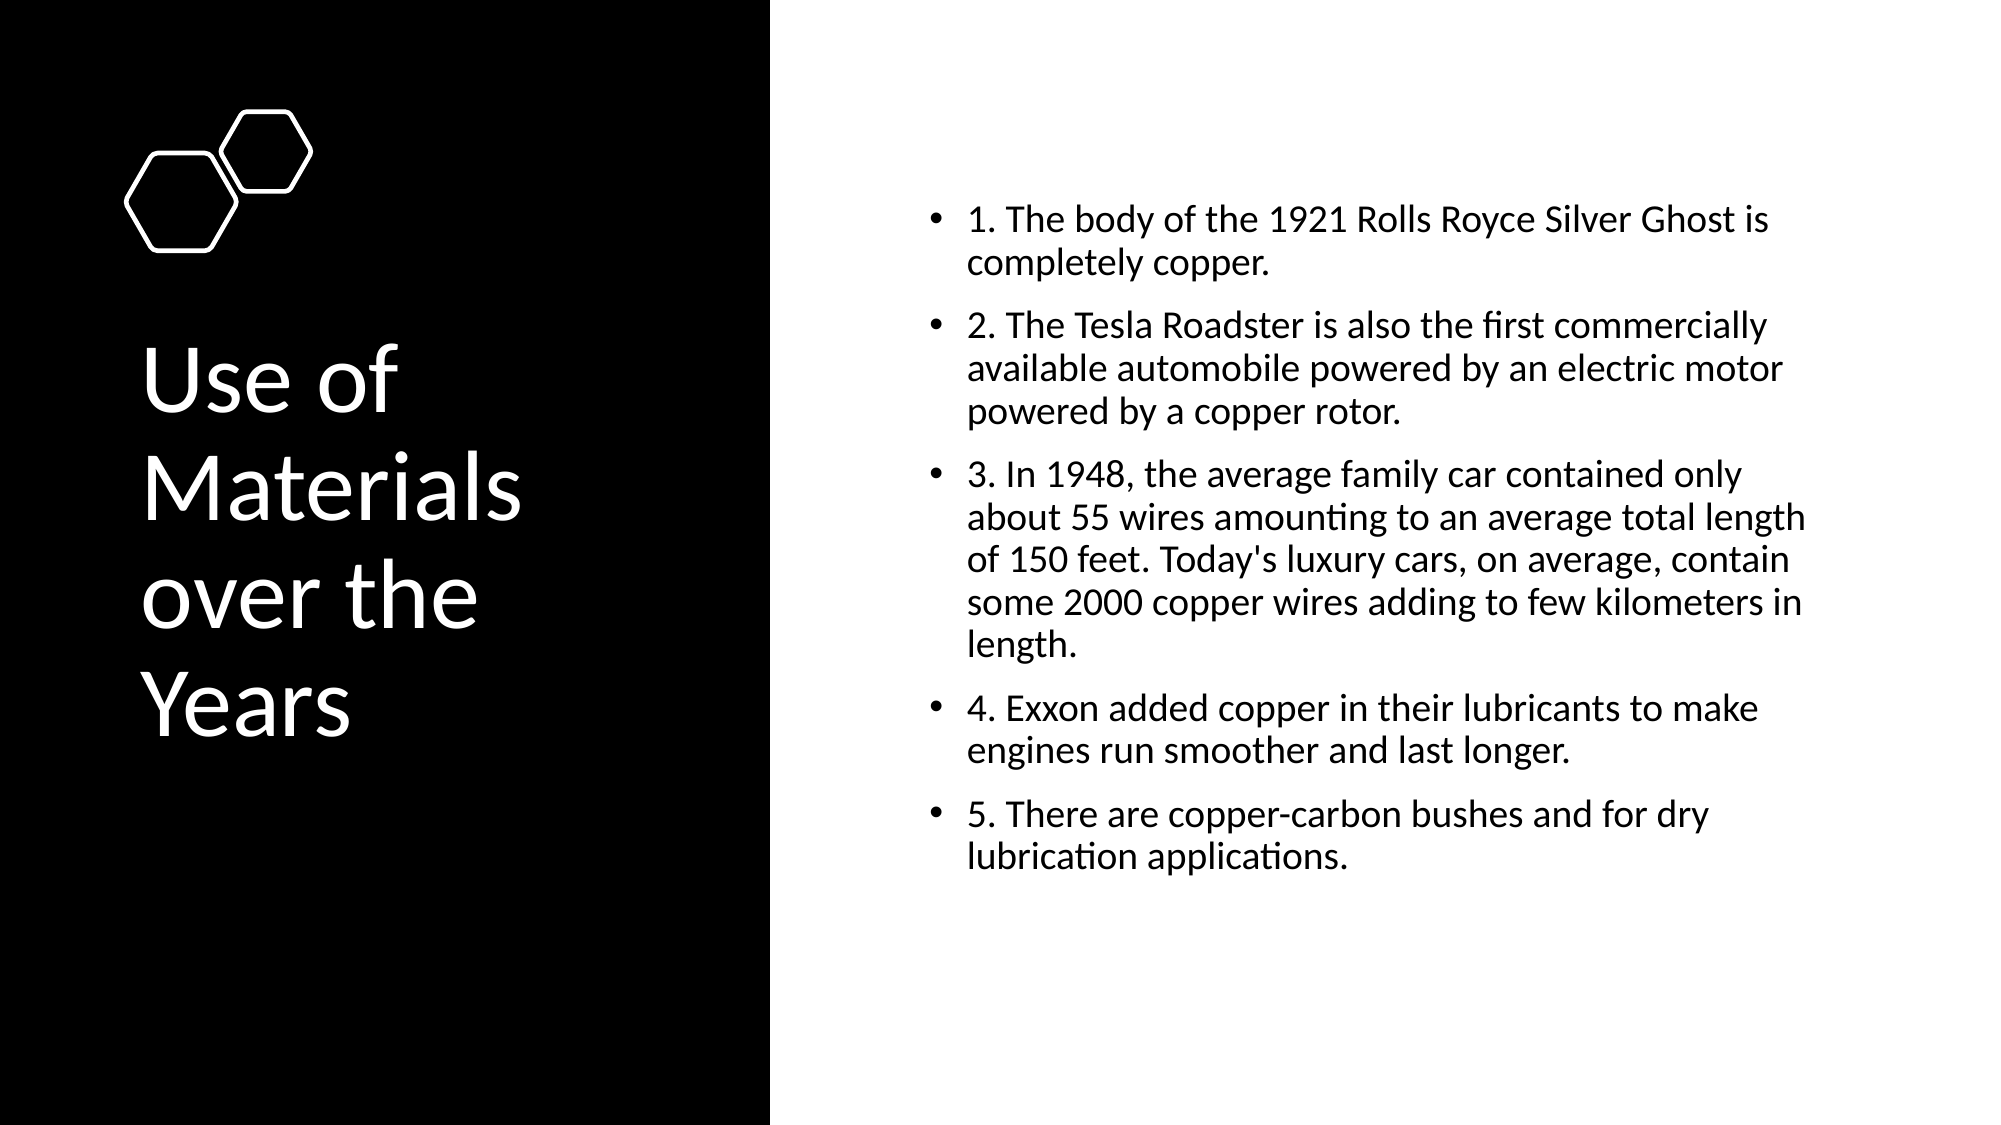

# Use of Materials over the Years
1. The body of the 1921 Rolls Royce Silver Ghost is completely copper.
2. The Tesla Roadster is also the first commercially available automobile powered by an electric motor powered by a copper rotor.
3. In 1948, the average family car contained only about 55 wires amounting to an average total length of 150 feet. Today's luxury cars, on average, contain some 2000 copper wires adding to few kilometers in length.
4. Exxon added copper in their lubricants to make engines run smoother and last longer.
5. There are copper-carbon bushes and for dry lubrication applications.